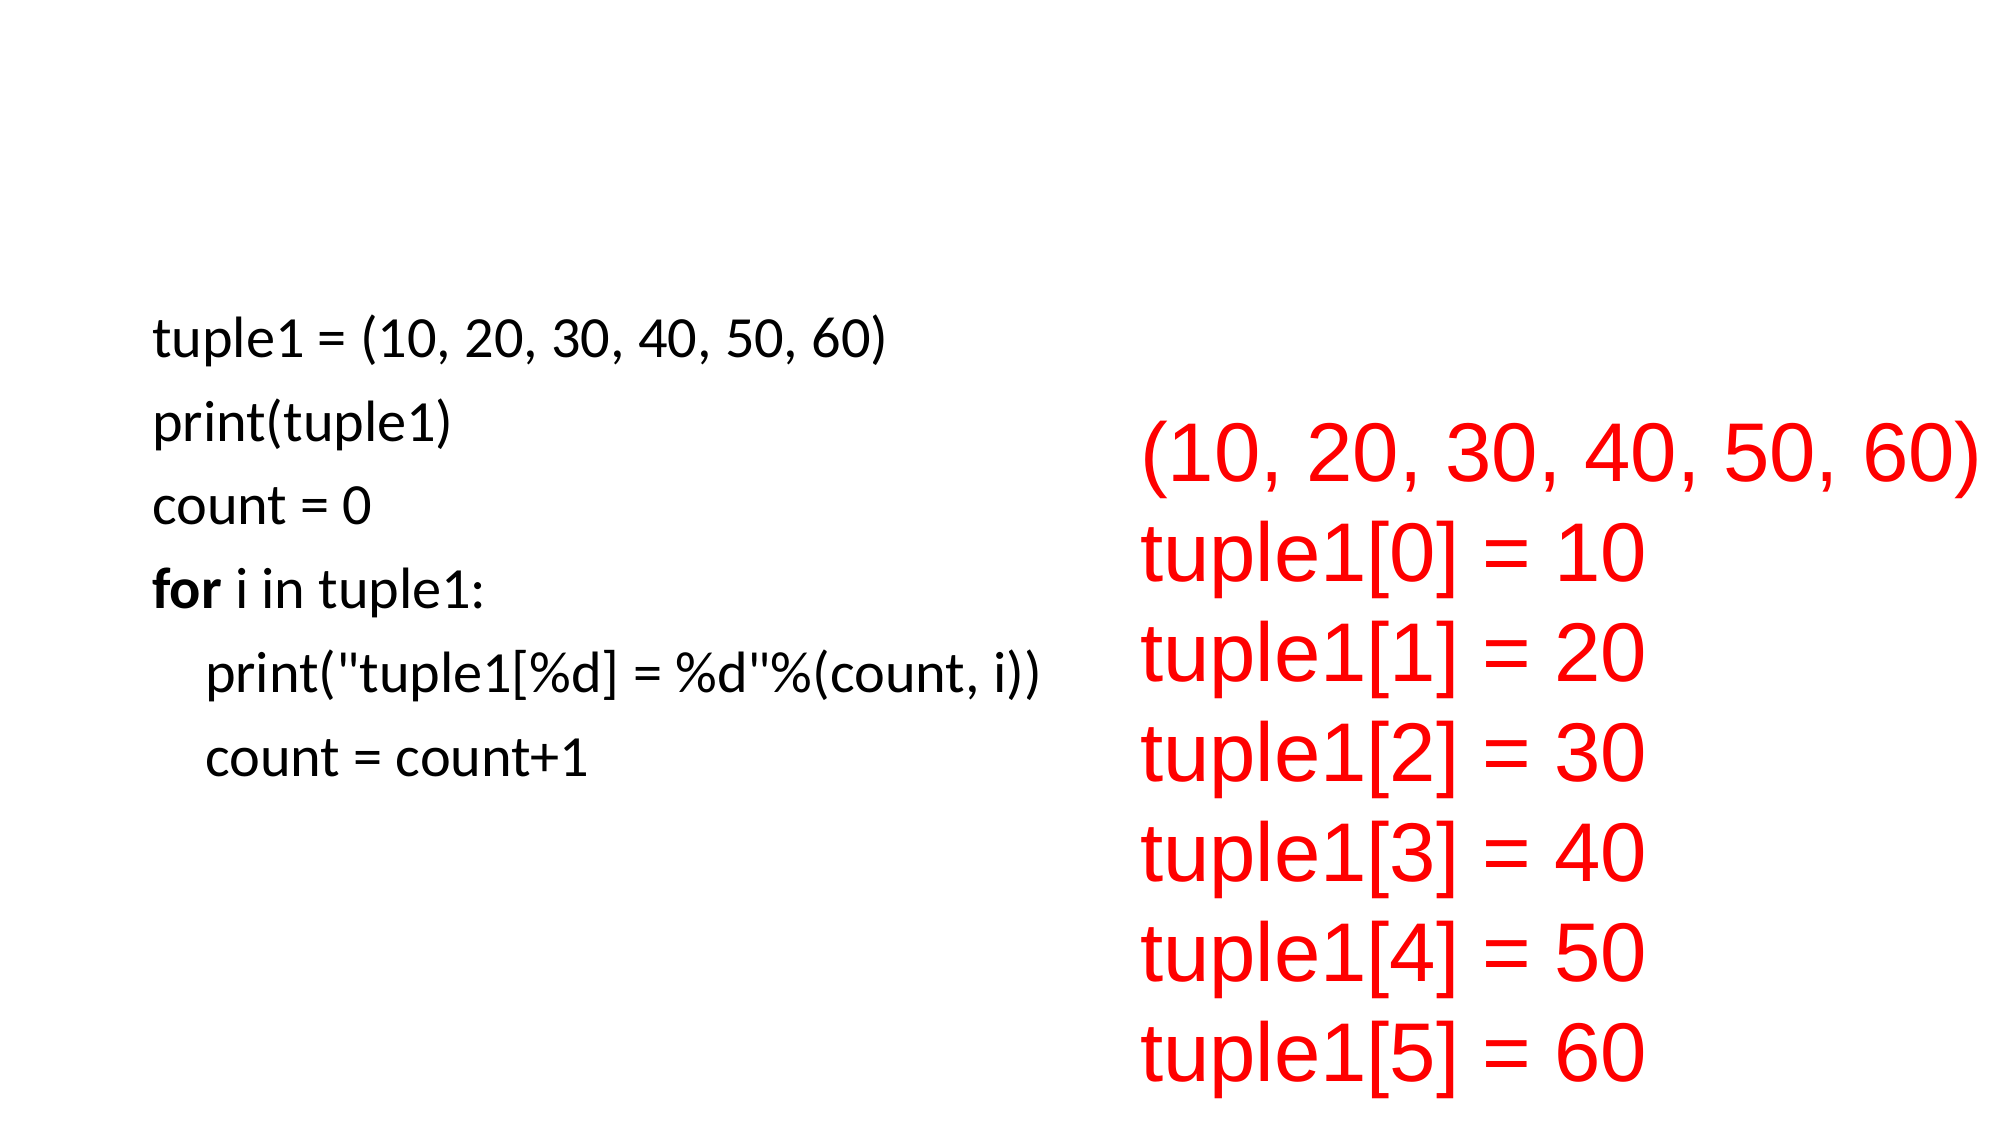

#
tuple1 = (10, 20, 30, 40, 50, 60)
print(tuple1)
count = 0
for i in tuple1:
    print("tuple1[%d] = %d"%(count, i))
    count = count+1

(10, 20, 30, 40, 50, 60)
tuple1[0] = 10
tuple1[1] = 20
tuple1[2] = 30
tuple1[3] = 40
tuple1[4] = 50
tuple1[5] = 60